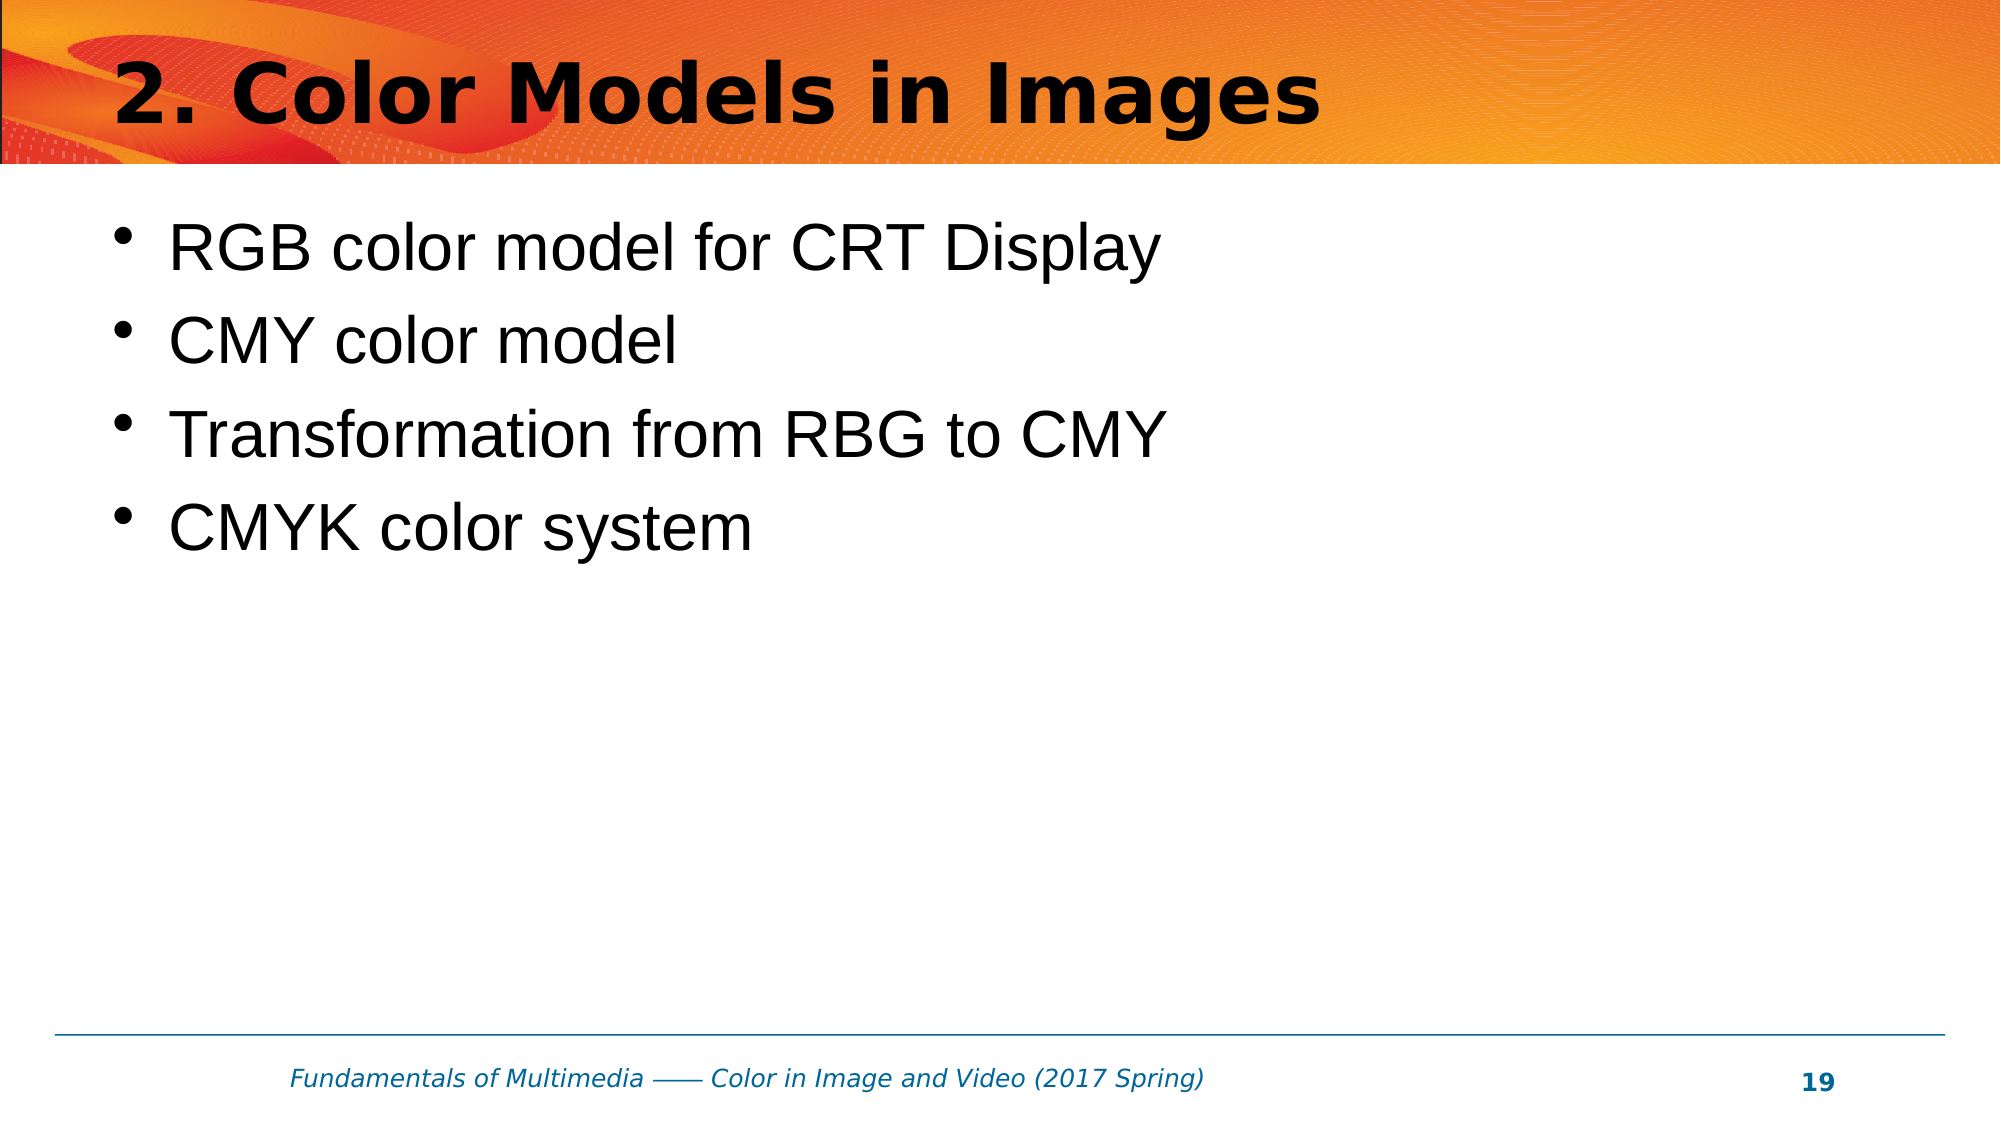

# 2. Color Models in Images
RGB color model for CRT Display
CMY color model
Transformation from RBG to CMY
CMYK color system

Fundamentals of Multimedia —— Color in Image and Video (2017 Spring)